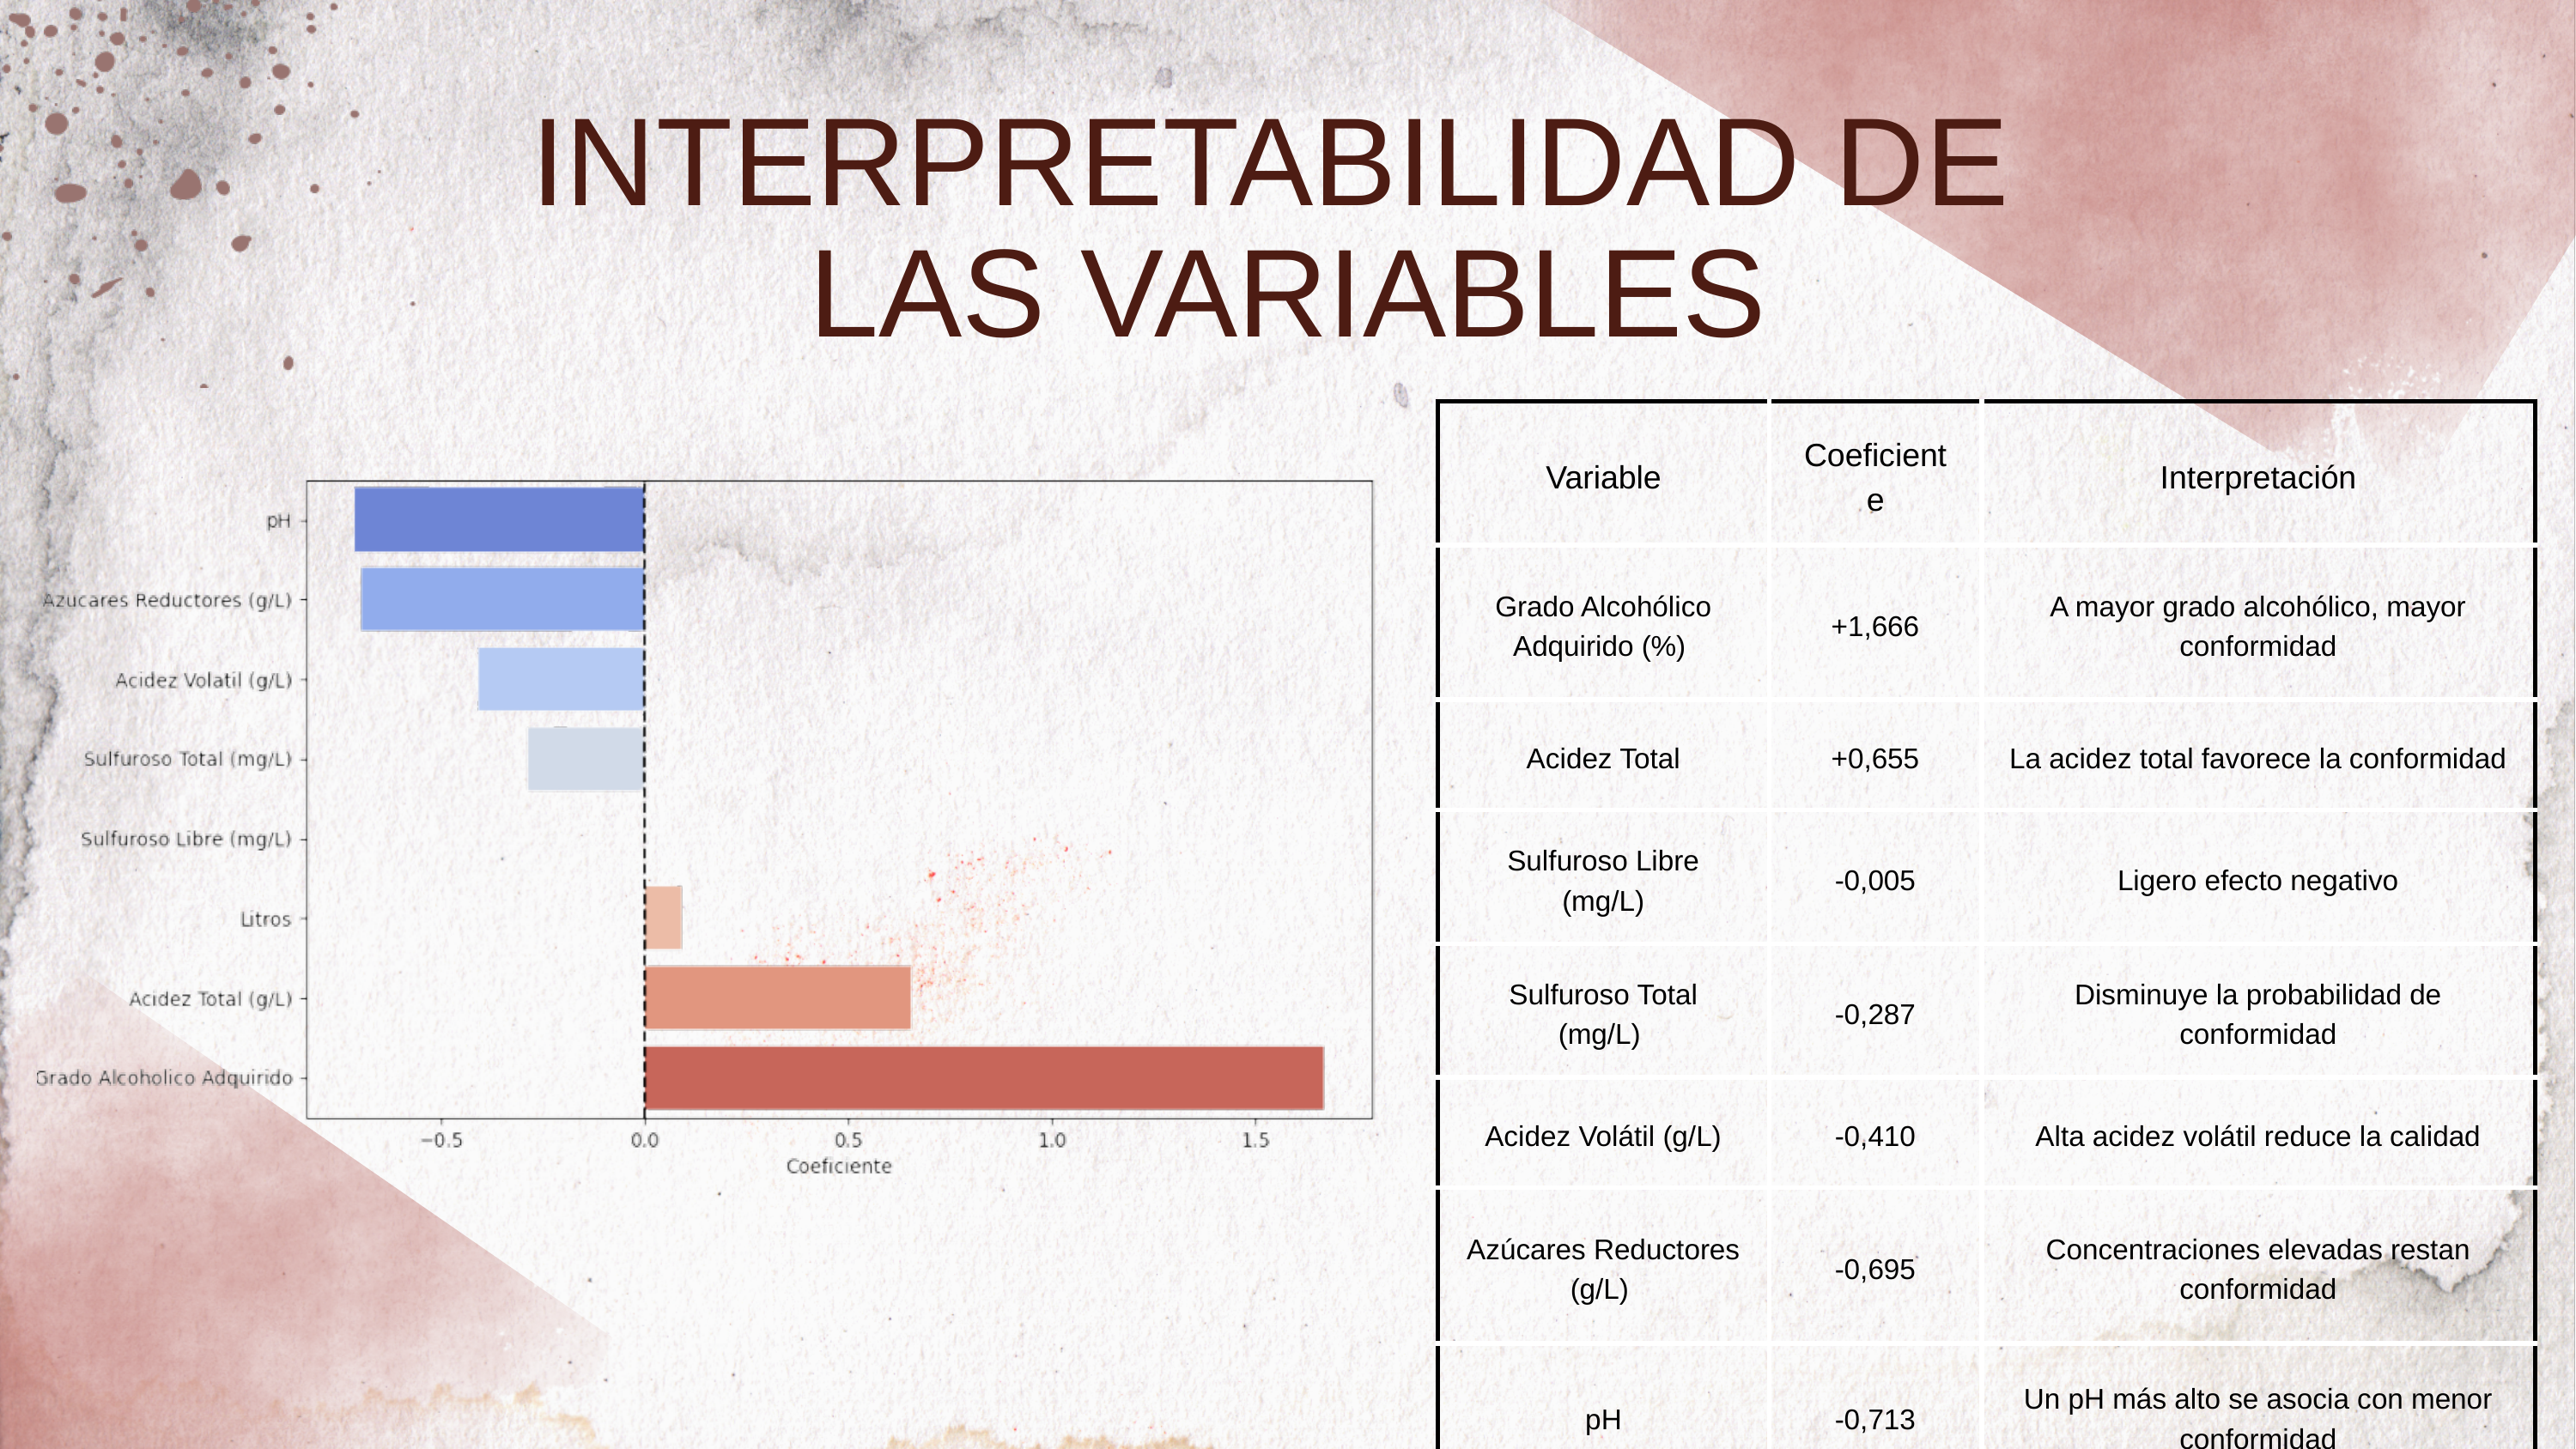

INTERPRETABILIDAD DE
LAS VARIABLES
| Variable | Coeficiente | Interpretación |
| --- | --- | --- |
| Grado Alcohólico Adquirido (%) | +1,666 | A mayor grado alcohólico, mayor conformidad |
| Acidez Total | +0,655 | La acidez total favorece la conformidad |
| Sulfuroso Libre (mg/L) | -0,005 | Ligero efecto negativo |
| Sulfuroso Total (mg/L) | -0,287 | Disminuye la probabilidad de conformidad |
| Acidez Volátil (g/L) | -0,410 | Alta acidez volátil reduce la calidad |
| Azúcares Reductores (g/L) | -0,695 | Concentraciones elevadas restan conformidad |
| pH | -0,713 | Un pH más alto se asocia con menor conformidad |